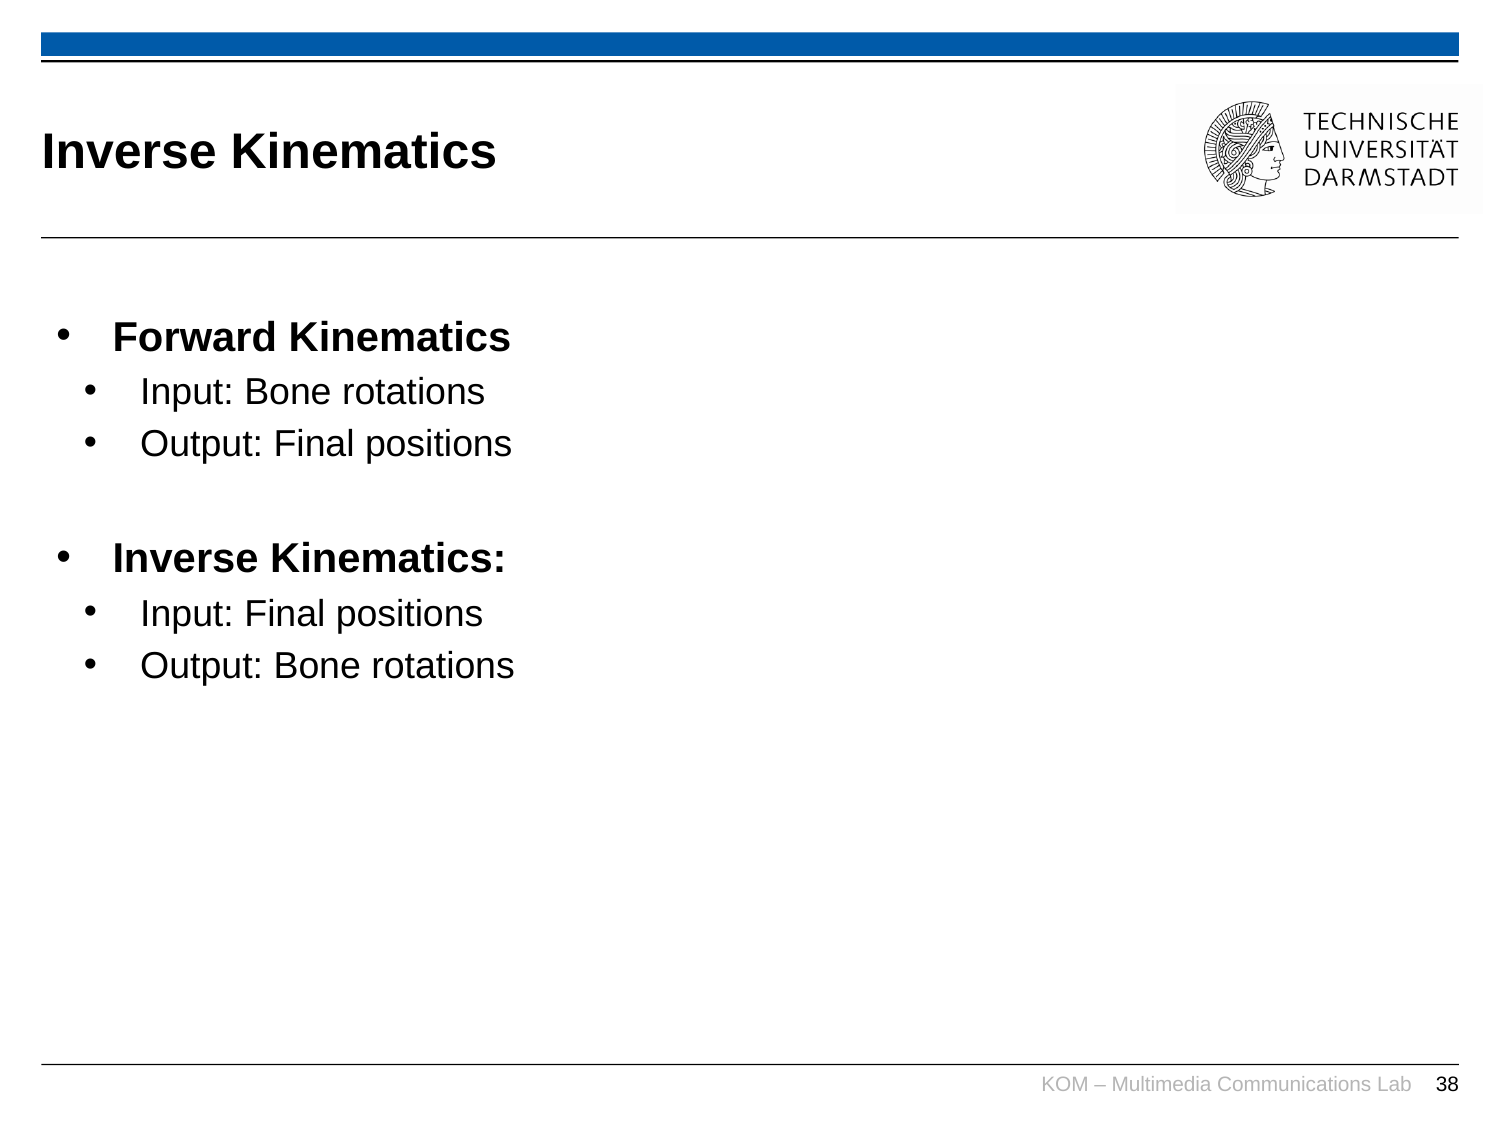

# Inverse Kinematics

Forward Kinematics
Input: Bone rotations
Output: Final positions

Inverse Kinematics:
Input: Final positions
Output: Bone rotations